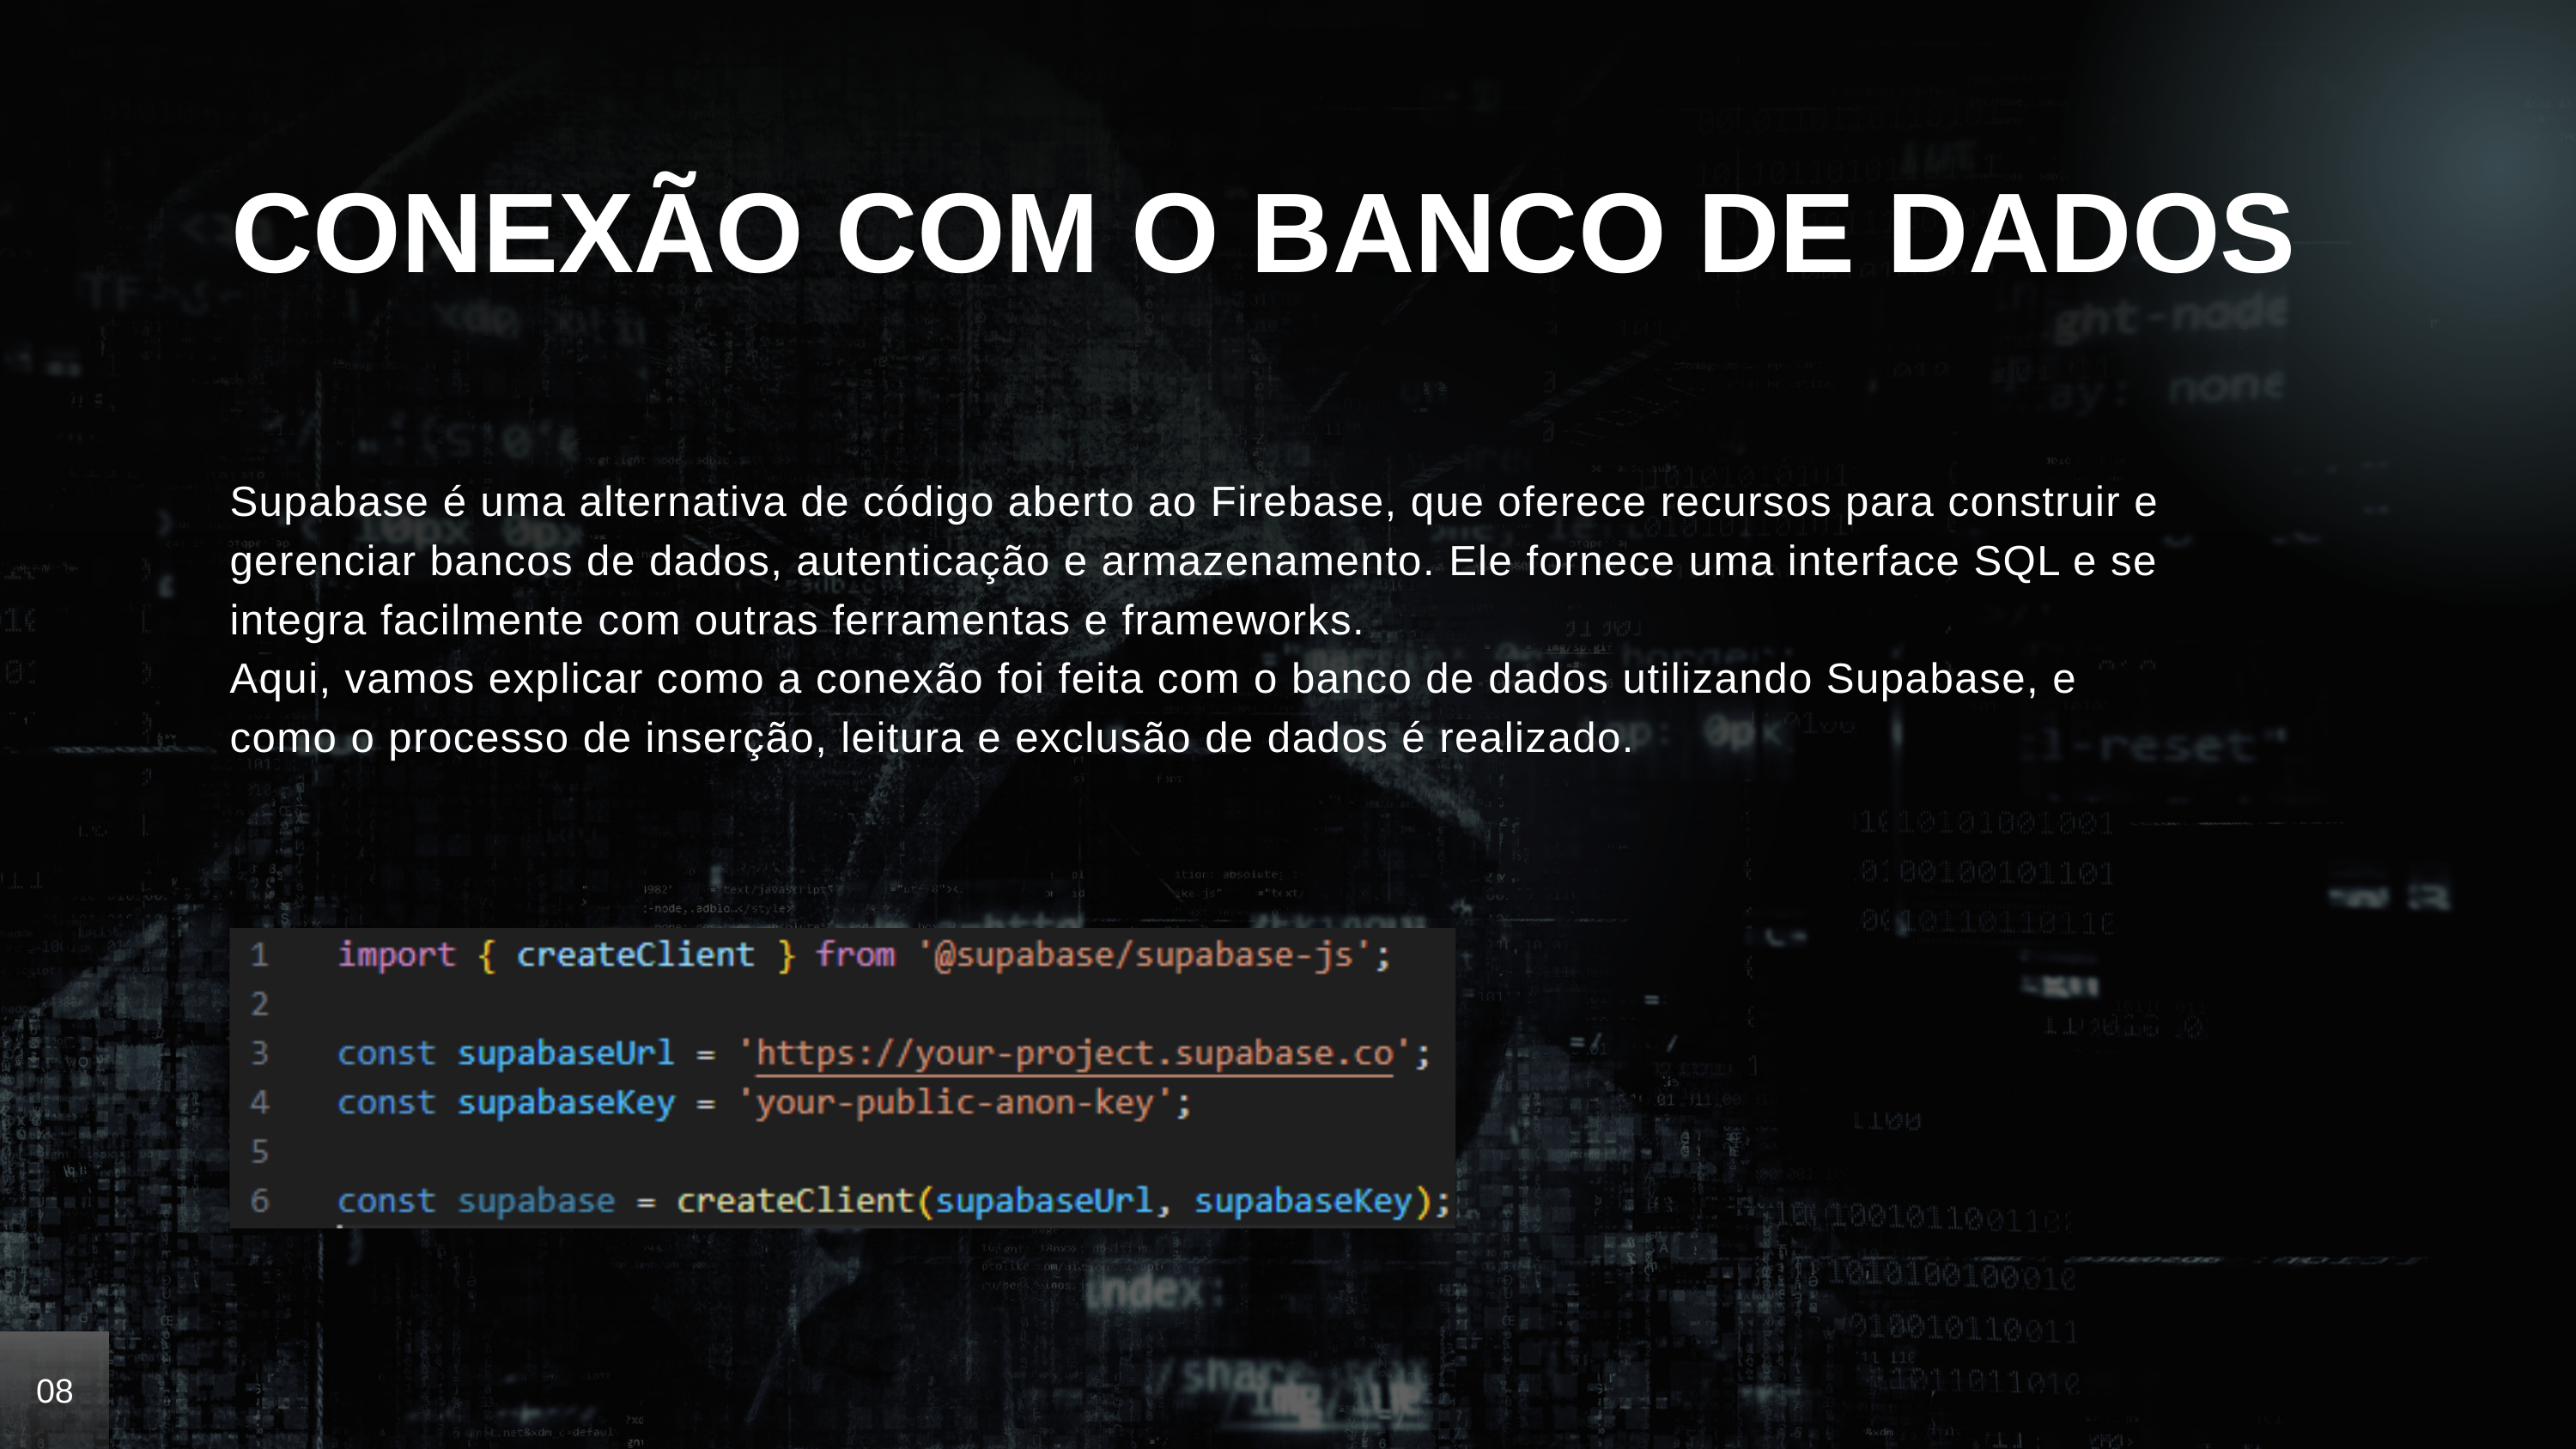

CONEXÃO COM O BANCO DE DADOS
Supabase é uma alternativa de código aberto ao Firebase, que oferece recursos para construir e gerenciar bancos de dados, autenticação e armazenamento. Ele fornece uma interface SQL e se integra facilmente com outras ferramentas e frameworks.
Aqui, vamos explicar como a conexão foi feita com o banco de dados utilizando Supabase, e como o processo de inserção, leitura e exclusão de dados é realizado.

08